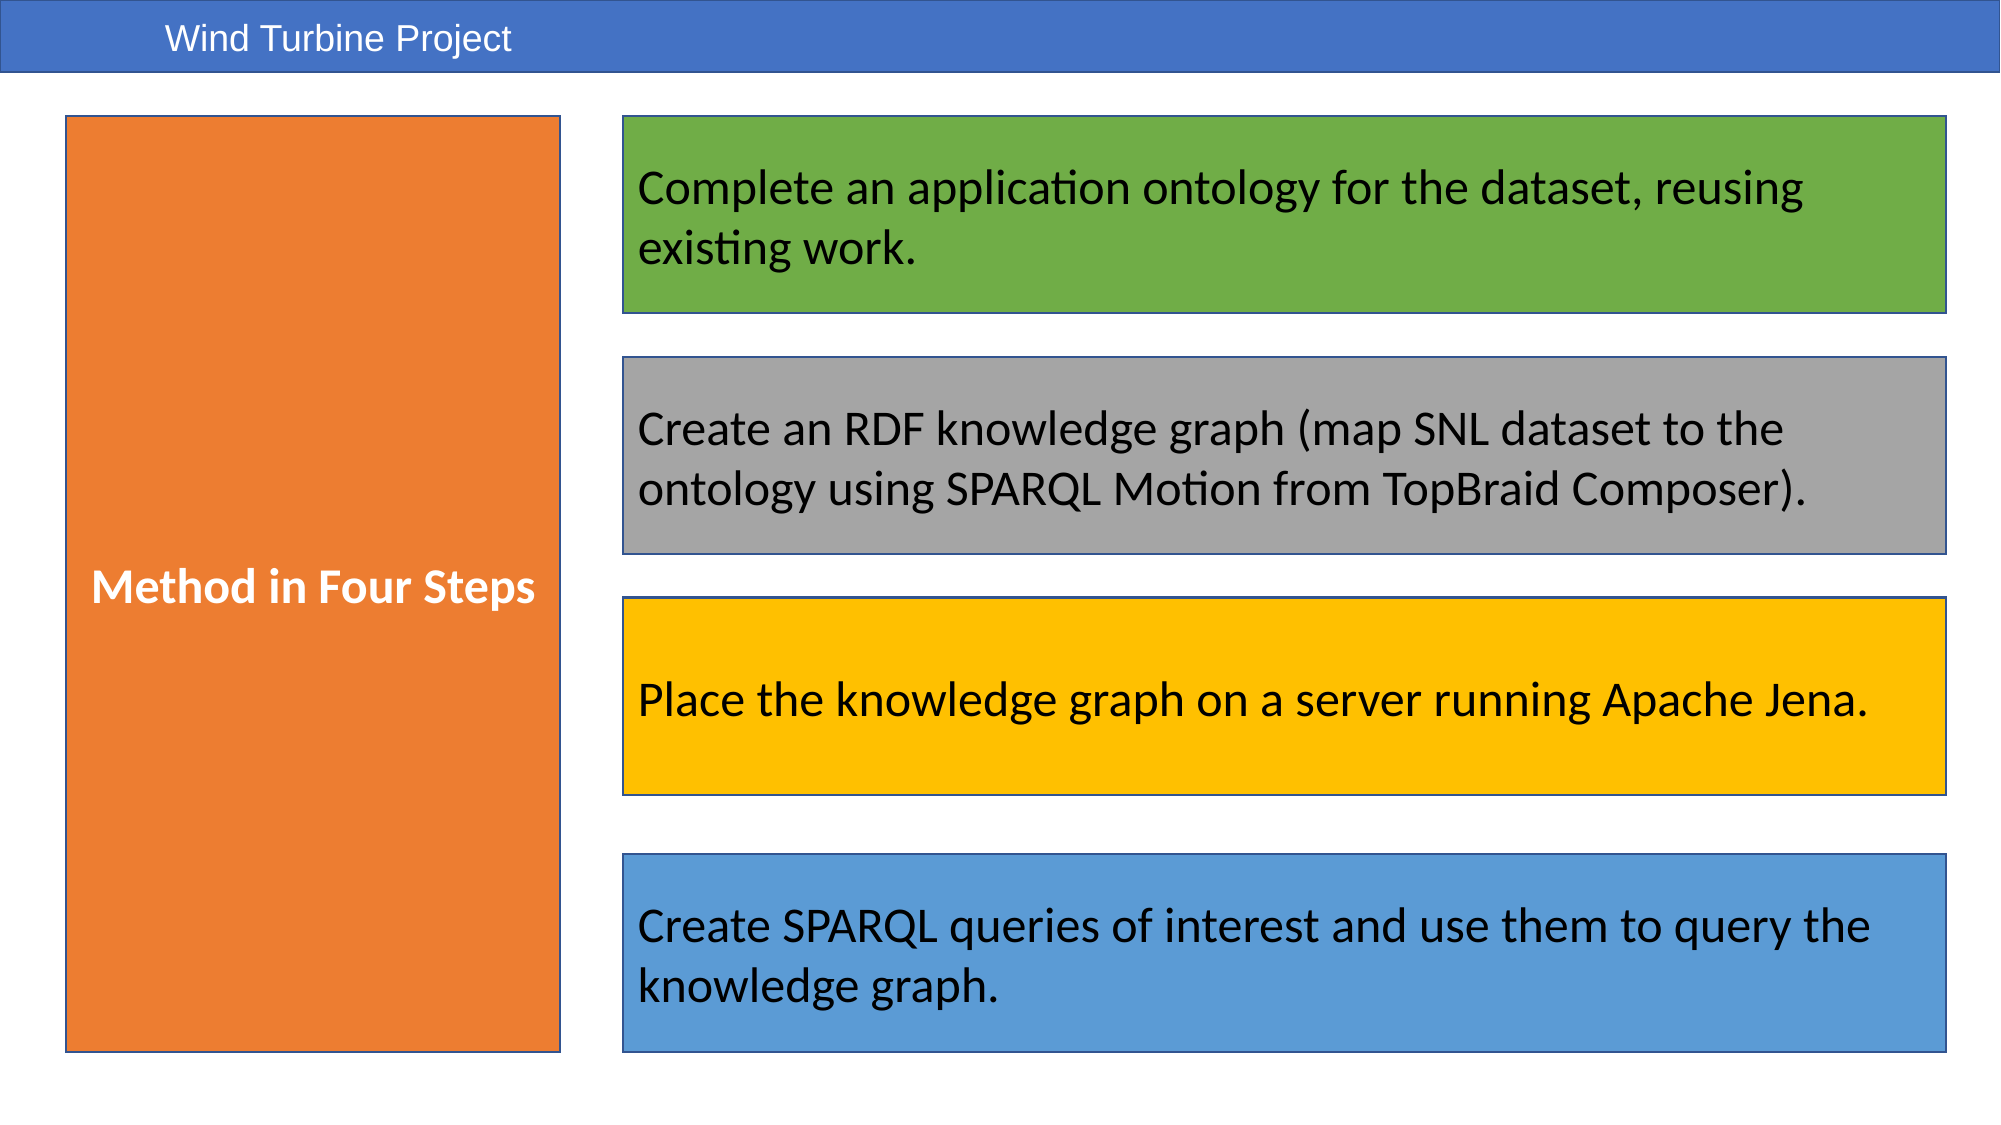

Wind Turbine Project
Method in Four Steps
Complete an application ontology for the dataset, reusing existing work.
Create an RDF knowledge graph (map SNL dataset to the ontology using SPARQL Motion from TopBraid Composer).
Place the knowledge graph on a server running Apache Jena.
Create SPARQL queries of interest and use them to query the knowledge graph.